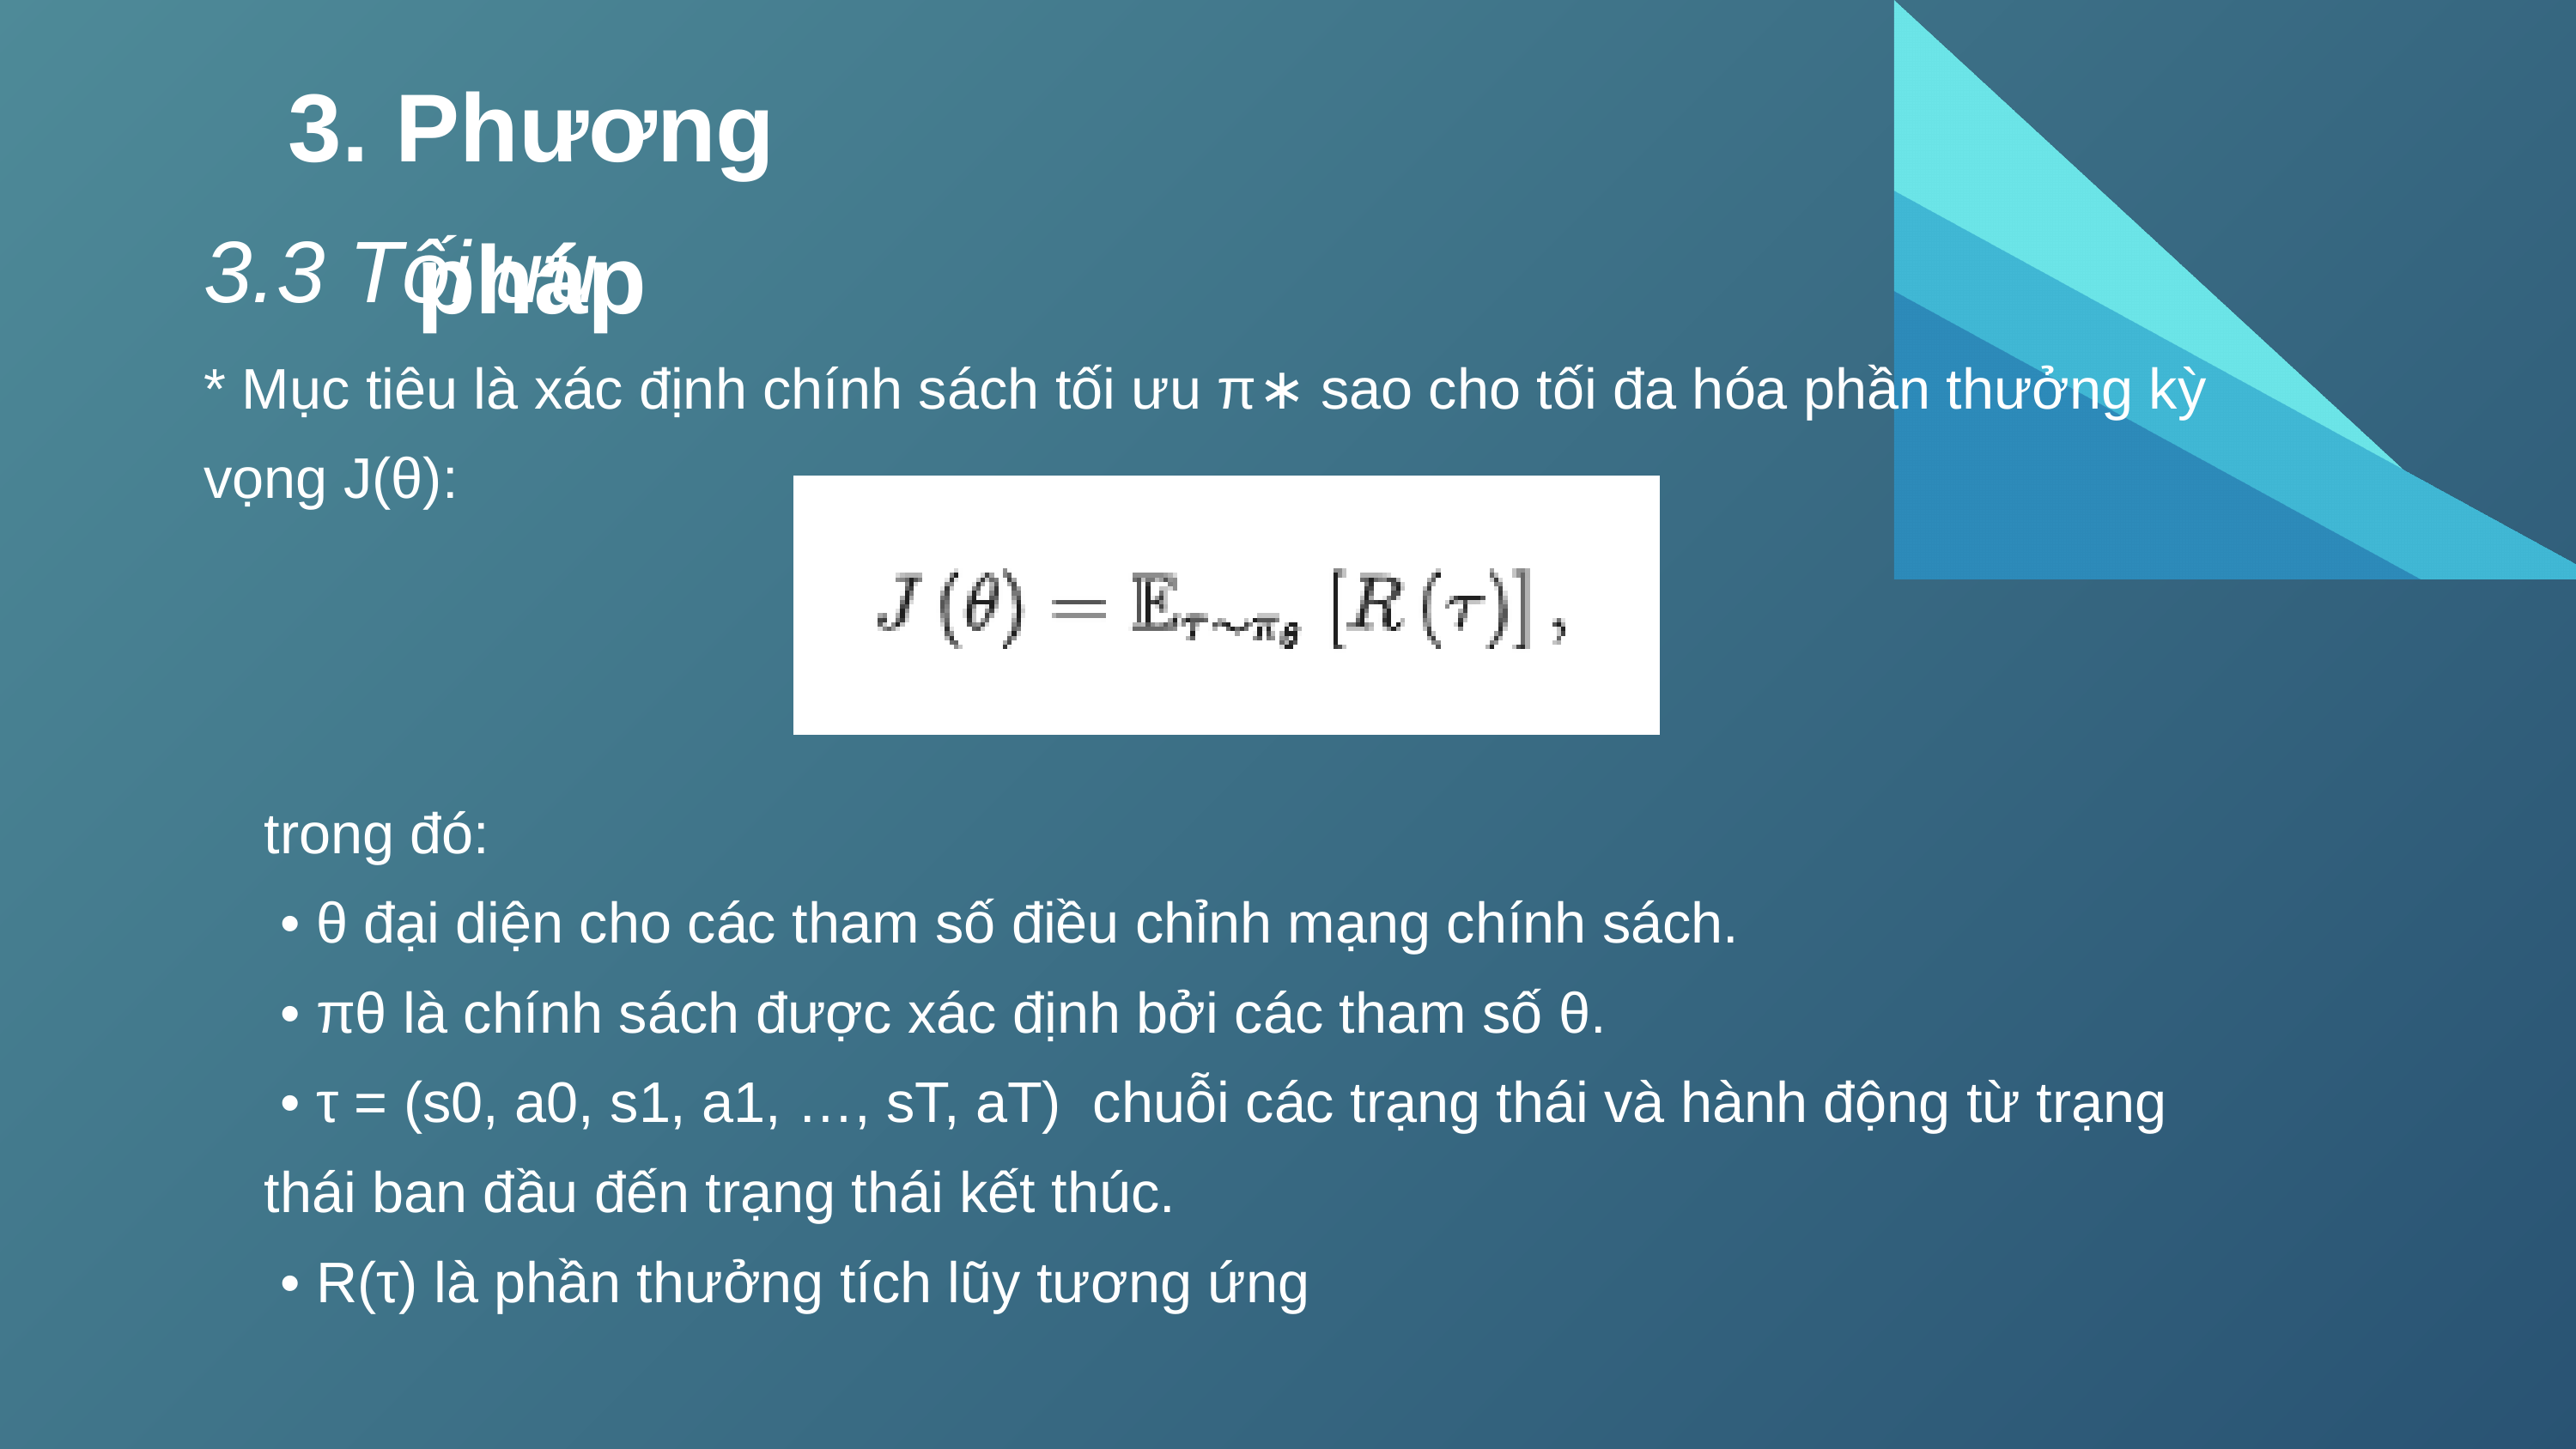

3. Phương pháp
3.3 Tối ưu
* Mục tiêu là xác định chính sách tối ưu π∗ sao cho tối đa hóa phần thưởng kỳ vọng J(θ):

trong đó:
 • θ đại diện cho các tham số điều chỉnh mạng chính sách.
 • πθ là chính sách được xác định bởi các tham số θ.
 • τ = (s0, a0, s1, a1, …, sT, aT)  chuỗi các trạng thái và hành động từ trạng thái ban đầu đến trạng thái kết thúc.
 • R(τ) là phần thưởng tích lũy tương ứng